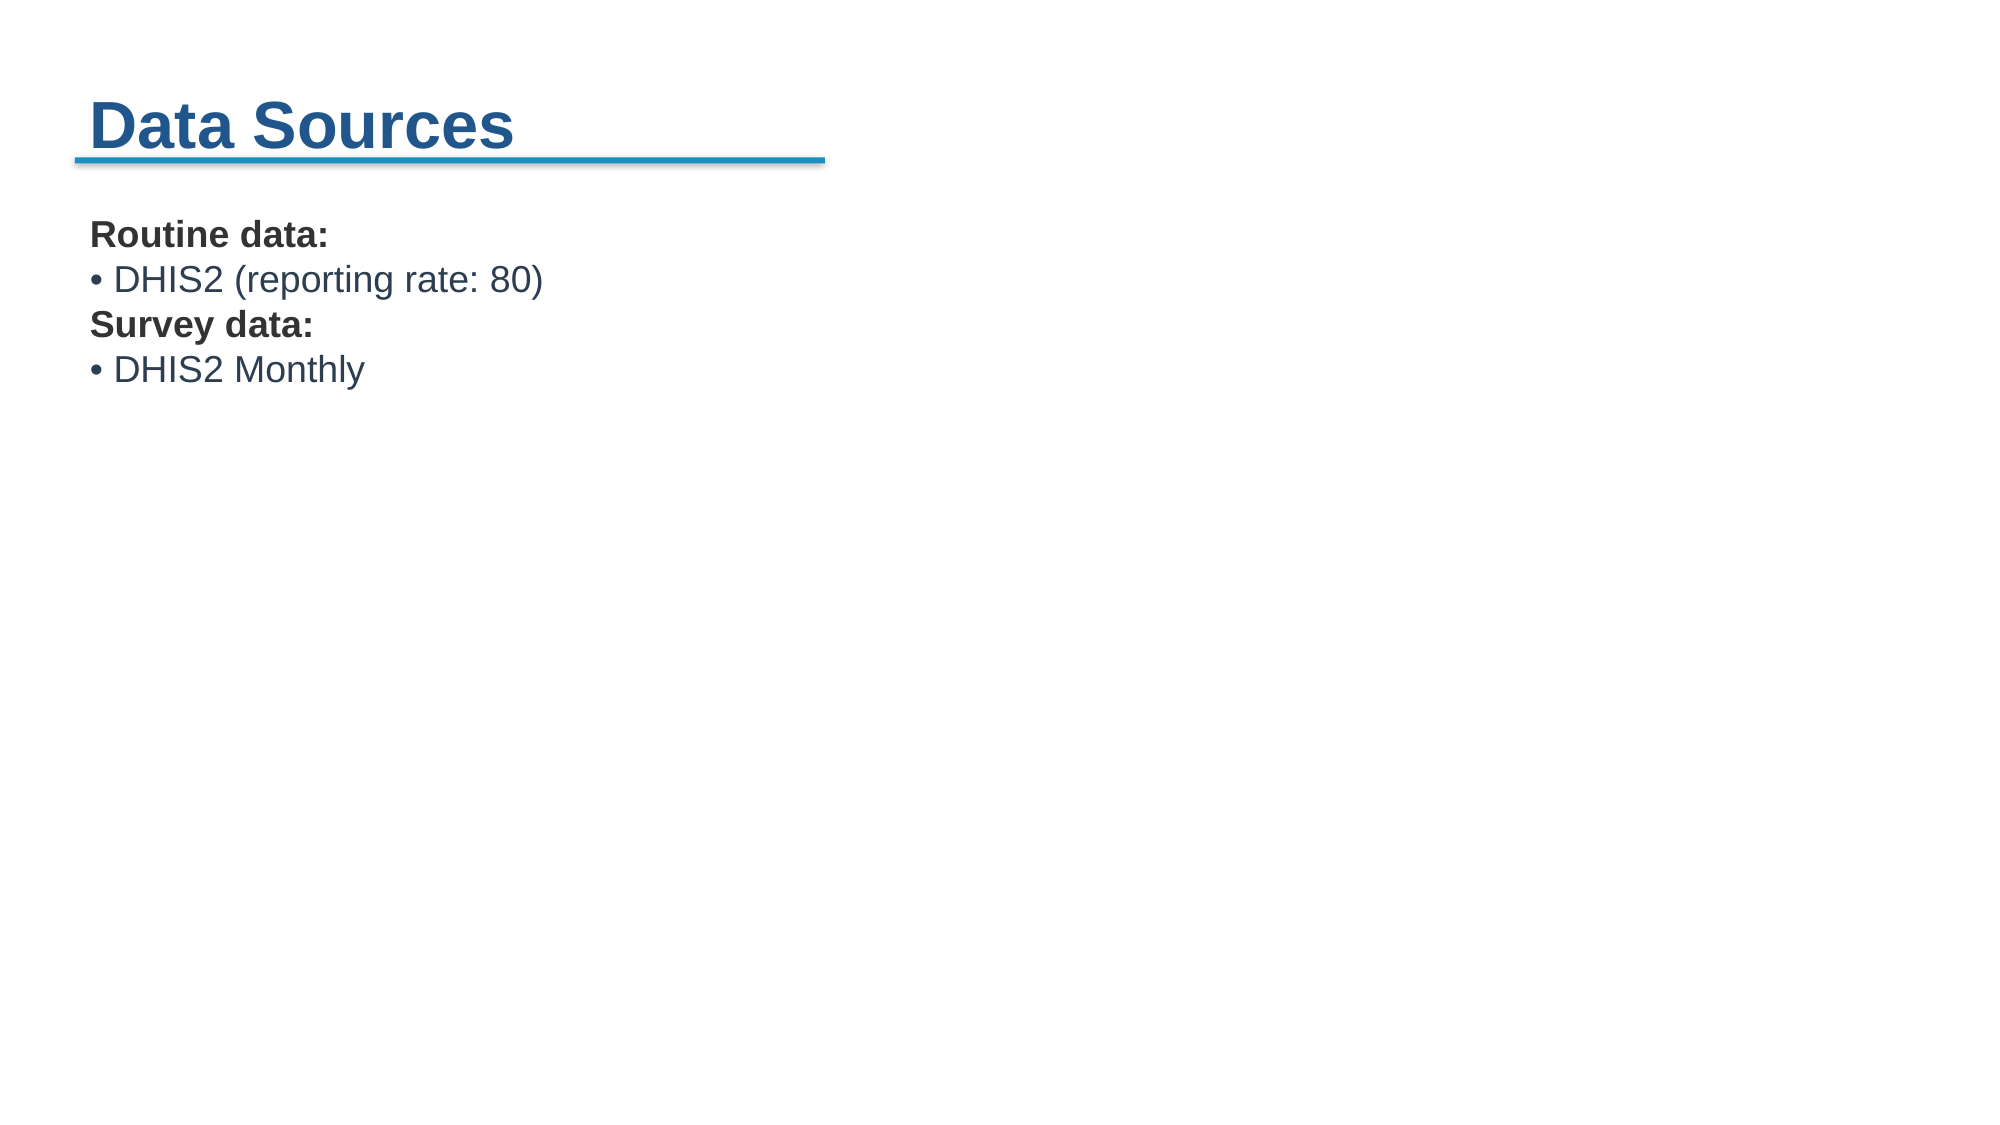

Data Sources

Routine data:
• DHIS2 (reporting rate: 80)
Survey data:
• DHIS2 Monthly